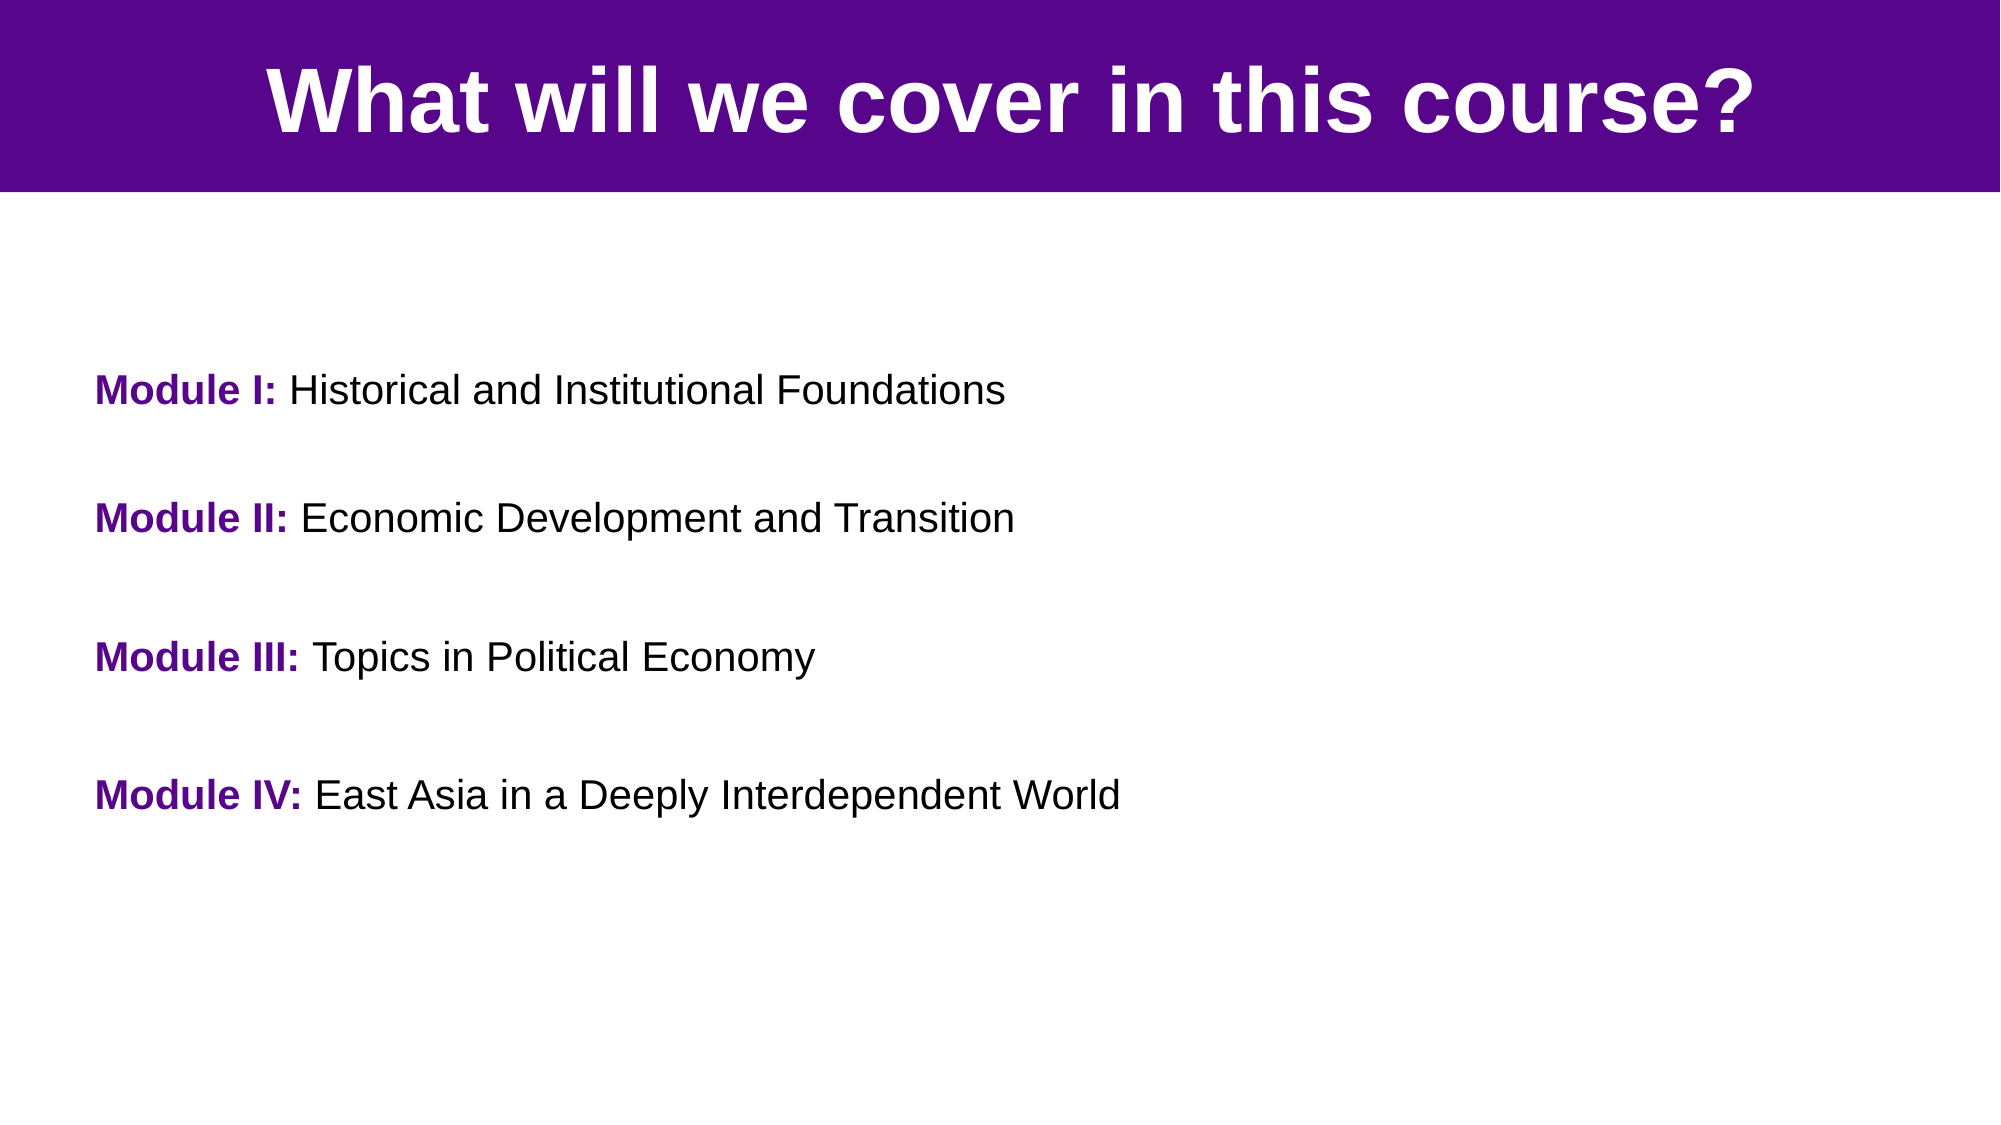

What will we cover in this course?
Module I: Historical and Institutional Foundations
Module II: Economic Development and Transition
Module III: Topics in Political Economy
Module IV: East Asia in a Deeply Interdependent World